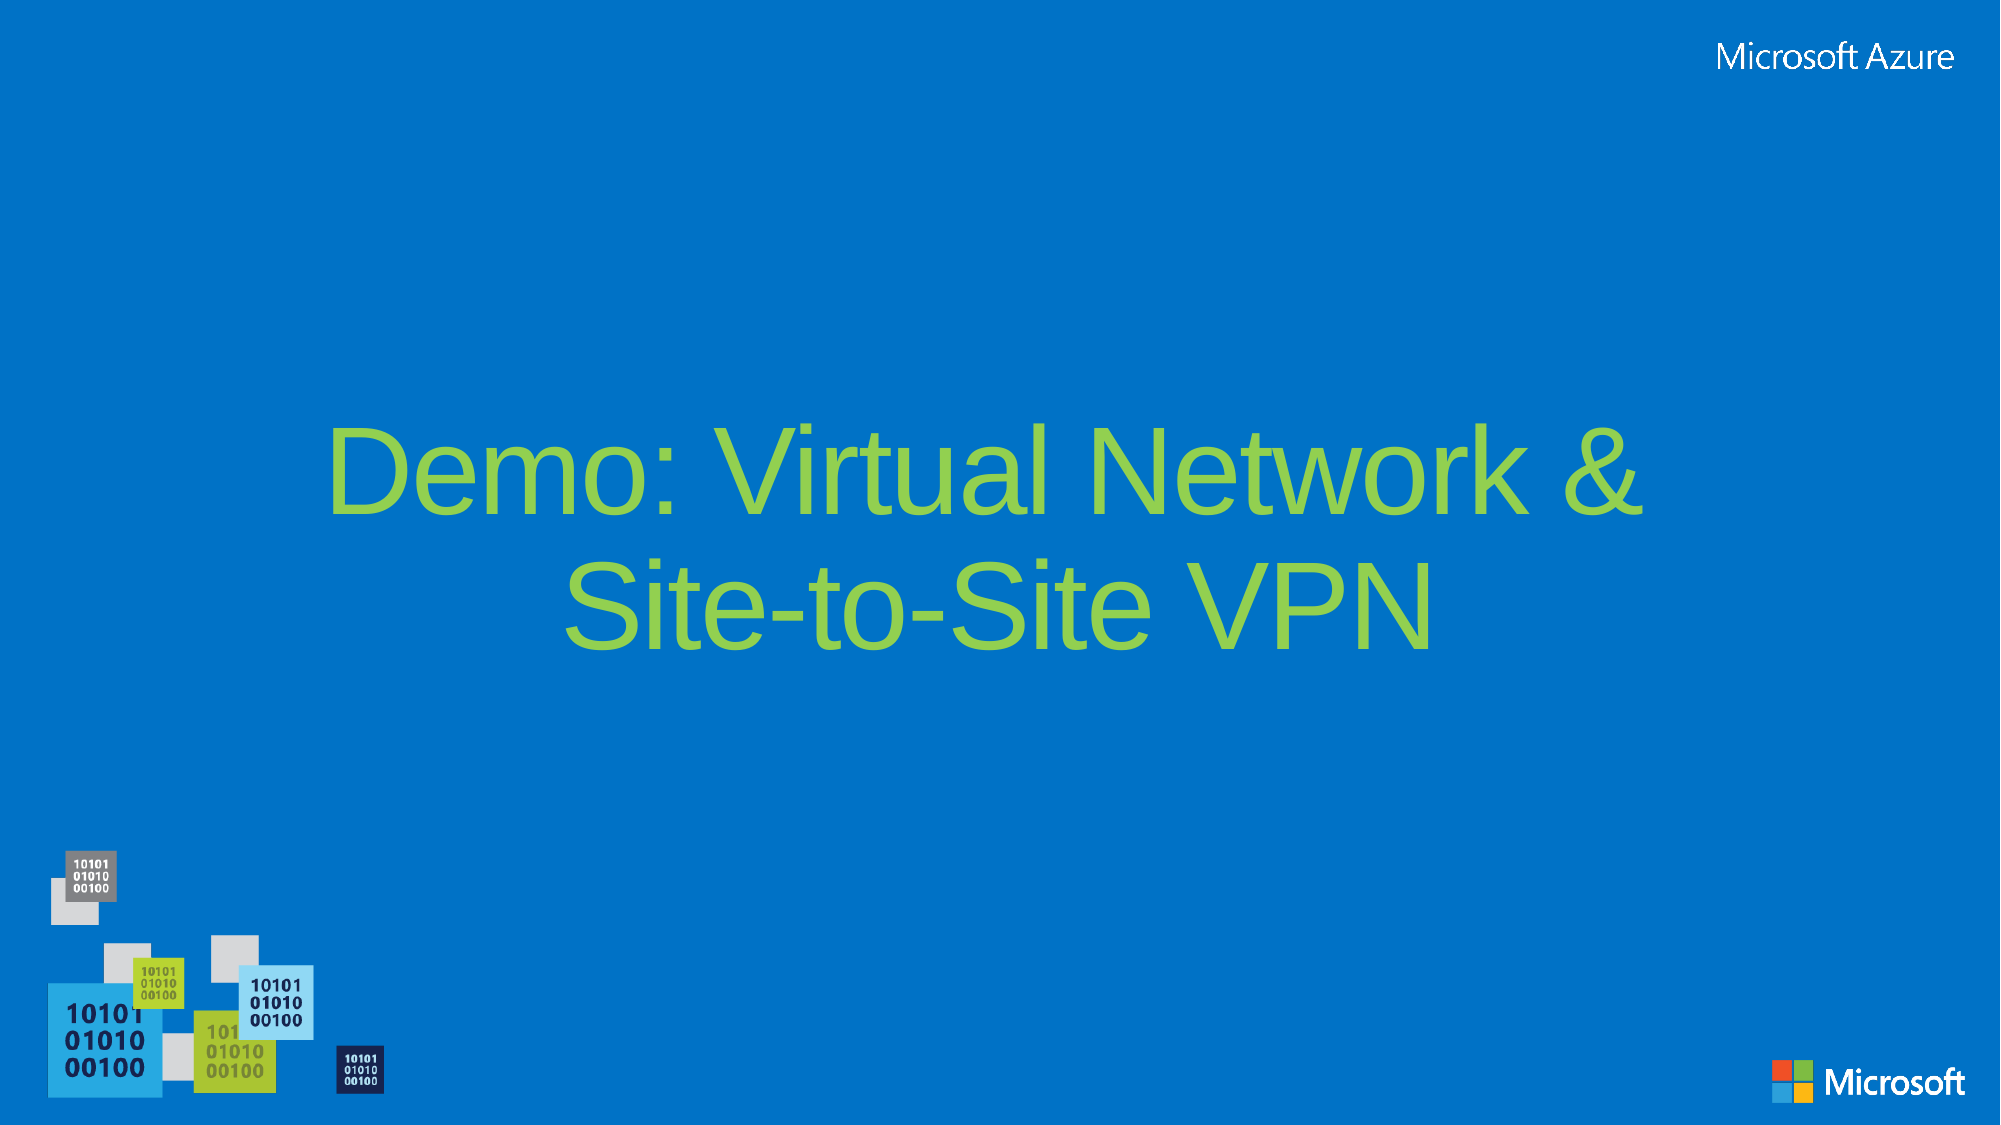

# Demo: Virtual Network & Site-to-Site VPN